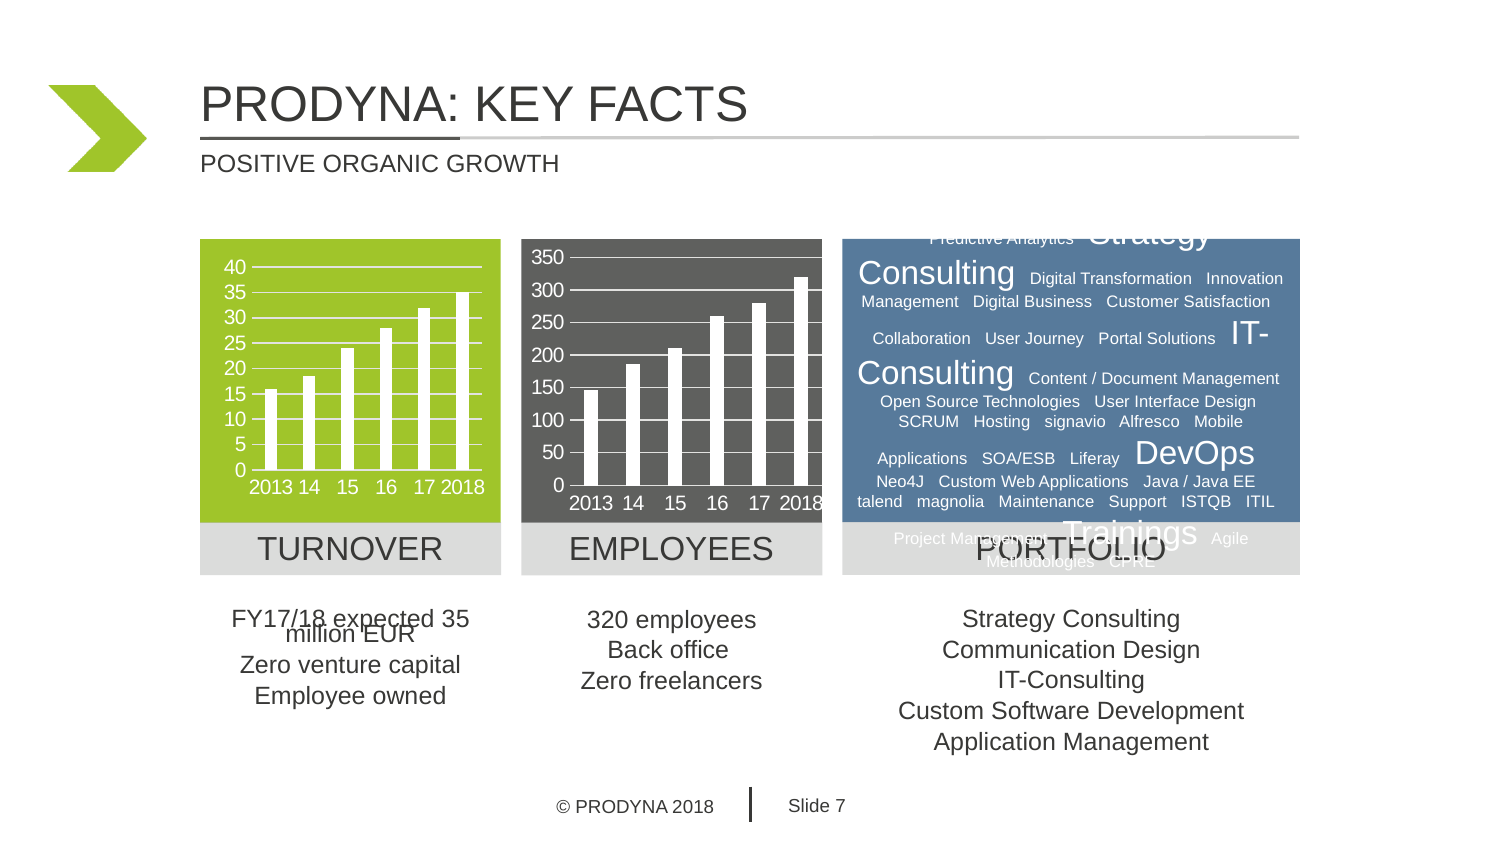

PRODYNA: KEY FACTS
positive organic growth

### Chart

| Category | Datenreihe 1 |
|---|---|
| 2013.0 | 145.0 |
| 14.0 | 185.0 |
| 15.0 | 210.0 |
| 16.0 | 260.0 |
| 17.0 | 280.0 |
| 2018.0 | 320.0 |

### Chart

| Category | Datenreihe 1 |
|---|---|
| 2013.0 | 16.0 |
| 14.0 | 18.5 |
| 15.0 | 24.0 |
| 16.0 | 28.0 |
| 17.0 | 32.0 |
| 2018.0 | 35.0 |
Brand Design   Market Trends   Process Optimization   Predictive Analytics   Strategy Consulting   Digital Transformation   Innovation Management   Digital Business   Customer Satisfaction   Collaboration   User Journey   Portal Solutions   IT-Consulting   Content / Document Management   Open Source Technologies   User Interface Design   SCRUM   Hosting   signavio   Alfresco   Mobile Applications   SOA/ESB   Liferay   DevOps   Neo4J   Custom Web Applications   Java / Java EE   talend   magnolia   Maintenance   Support   ISTQB   ITIL   Project Management   Trainings   Agile Methodologies   CPRE

PORTFOLIO
TURNOVER
EMPLOYEES
Strategy Consulting
Communication Design
IT-Consulting
Custom Software Development
Application Management
FY17/18 expected 35 million EUR
Zero venture capital
Employee owned
320 employees
Back office
Zero freelancers